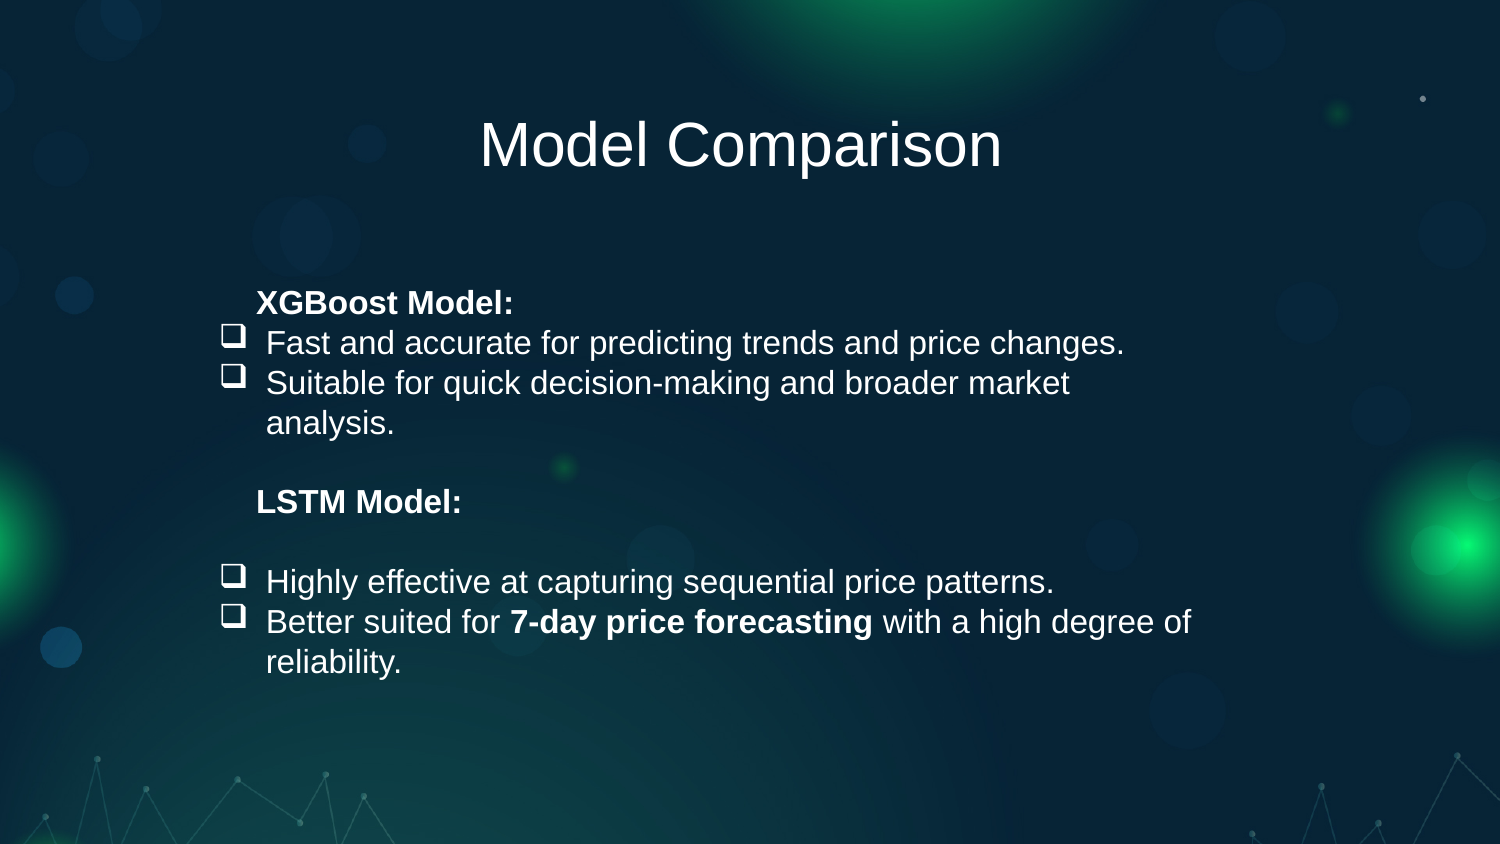

# Model Comparison
    XGBoost Model:
Fast and accurate for predicting trends and price changes.
Suitable for quick decision-making and broader market analysis.

    LSTM Model:

Highly effective at capturing sequential price patterns.
Better suited for 7-day price forecasting with a high degree of reliability.